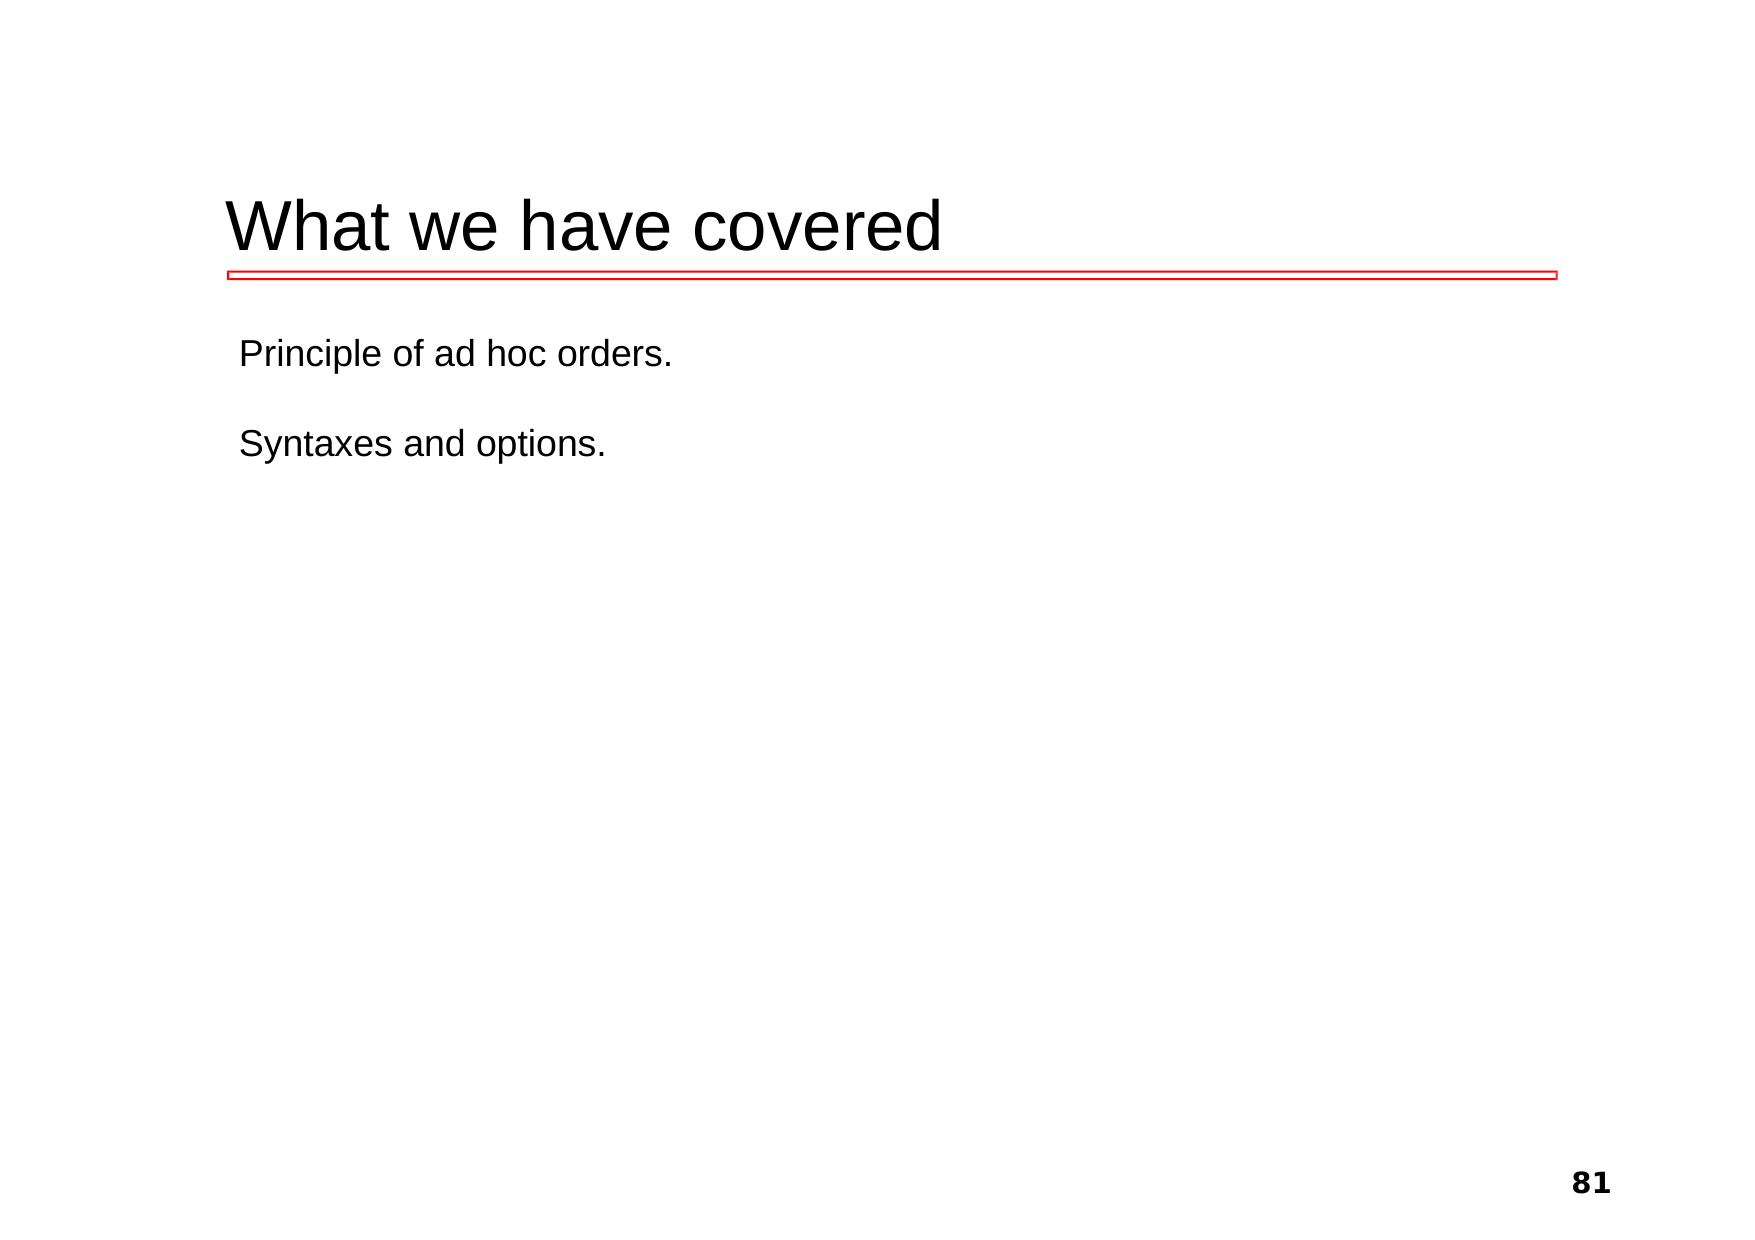

# What we have covered

Principle of ad hoc orders.

Syntaxes and options.

81